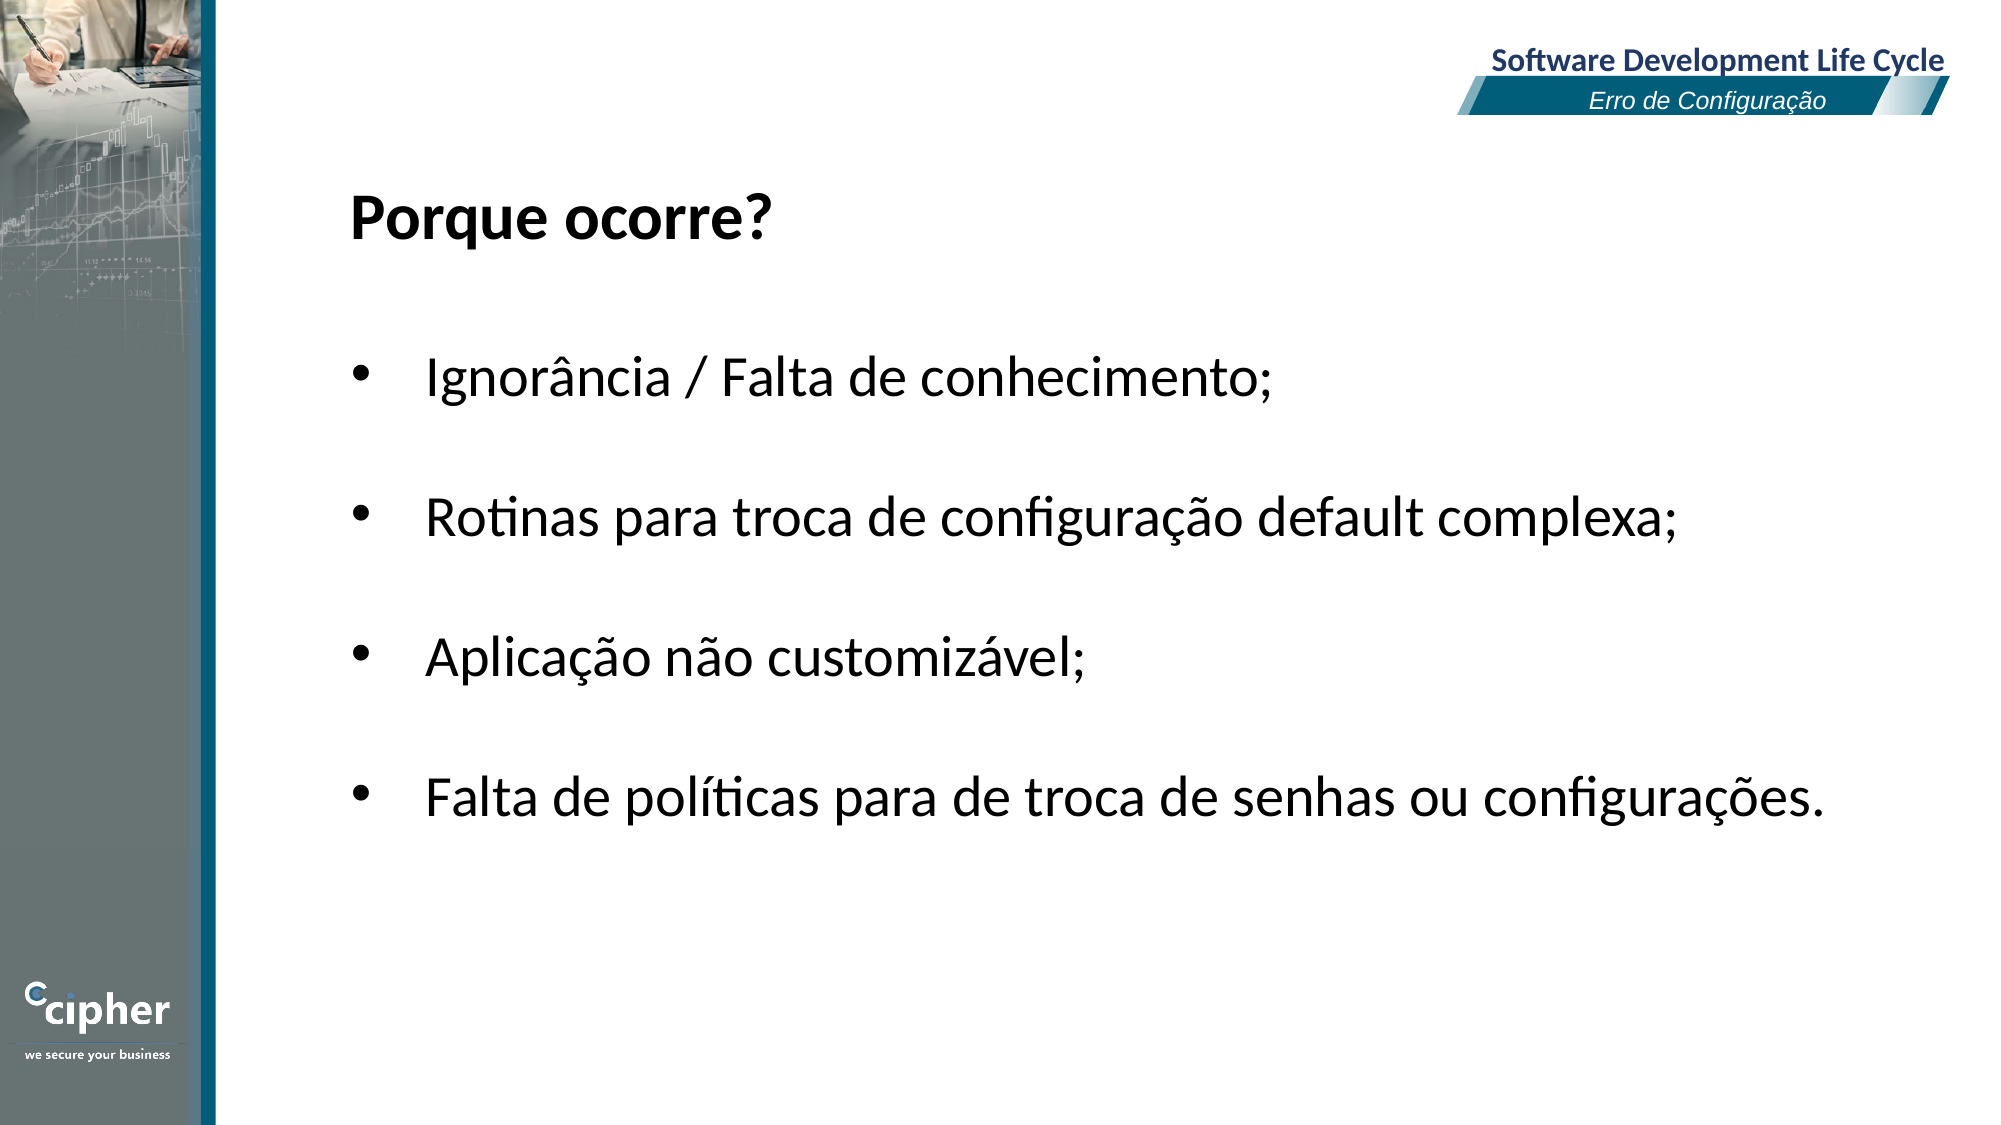

Software Development Life Cycle
Erro de Configuração

Porque ocorre?
Ignorância / Falta de conhecimento;

Rotinas para troca de configuração default complexa;

Aplicação não customizável;

Falta de políticas para de troca de senhas ou configurações.